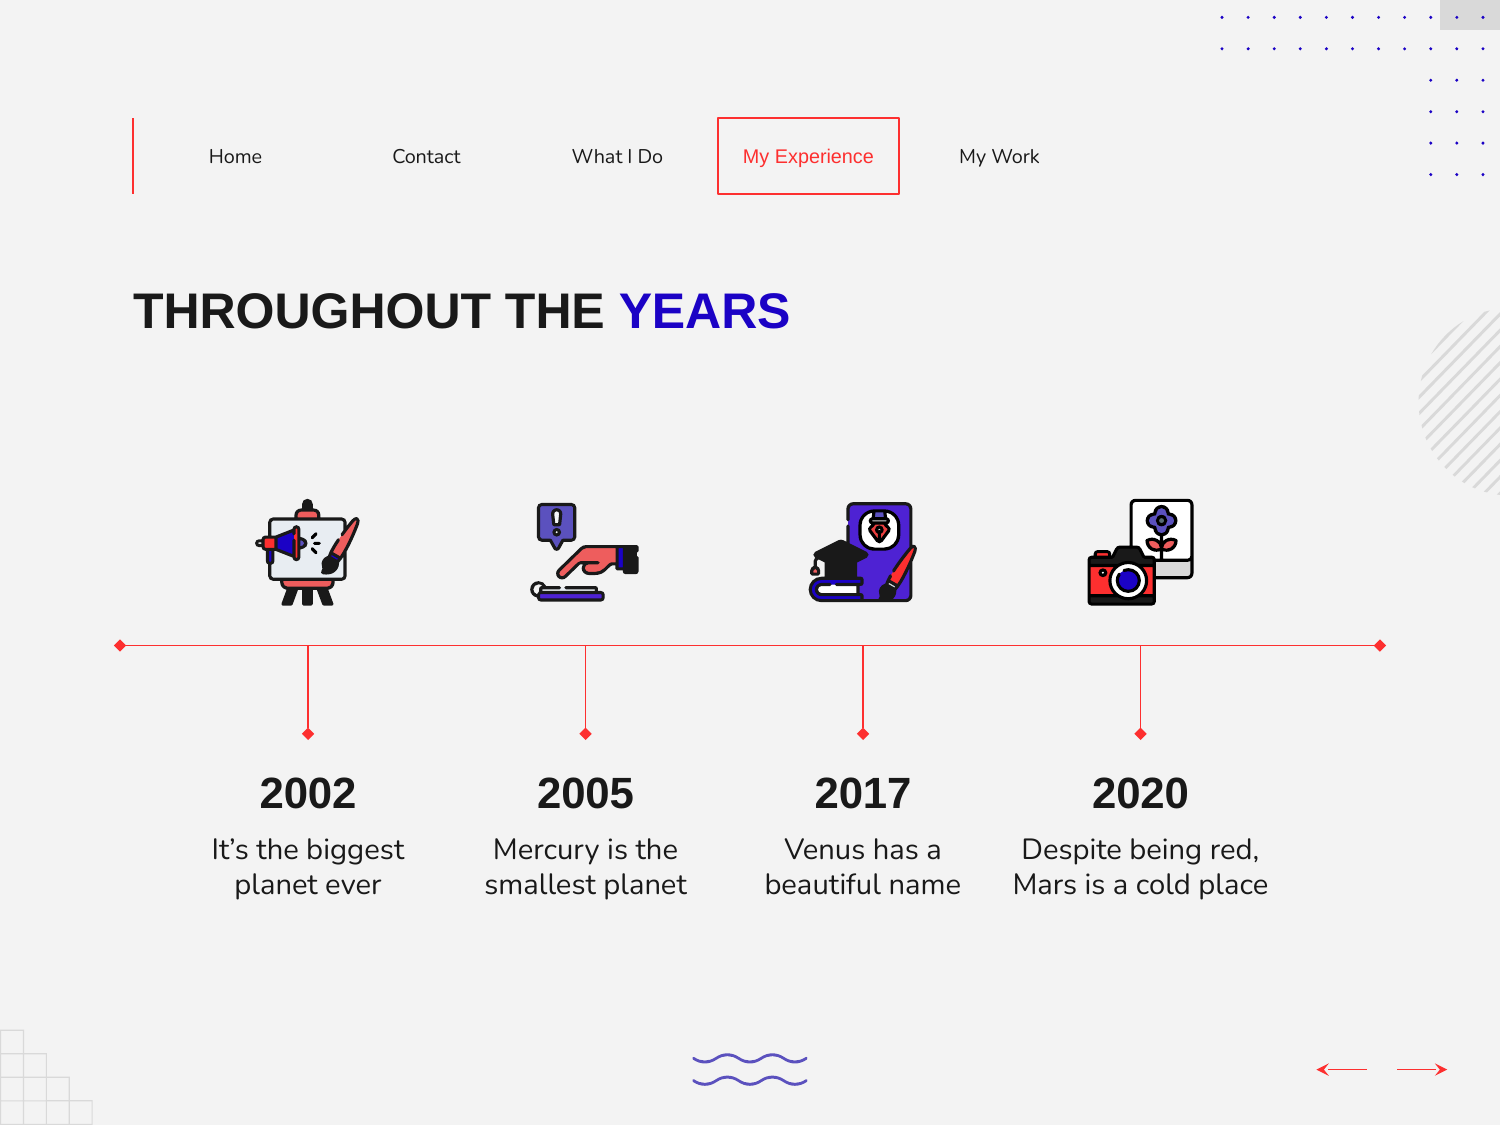

Home
Contact
What I Do
My Experience
My Work
# THROUGHOUT THE YEARS

2002
2005
2017
2020
It’s the biggest planet ever
Mercury is the smallest planet
Venus has a beautiful name
Despite being red, Mars is a cold place